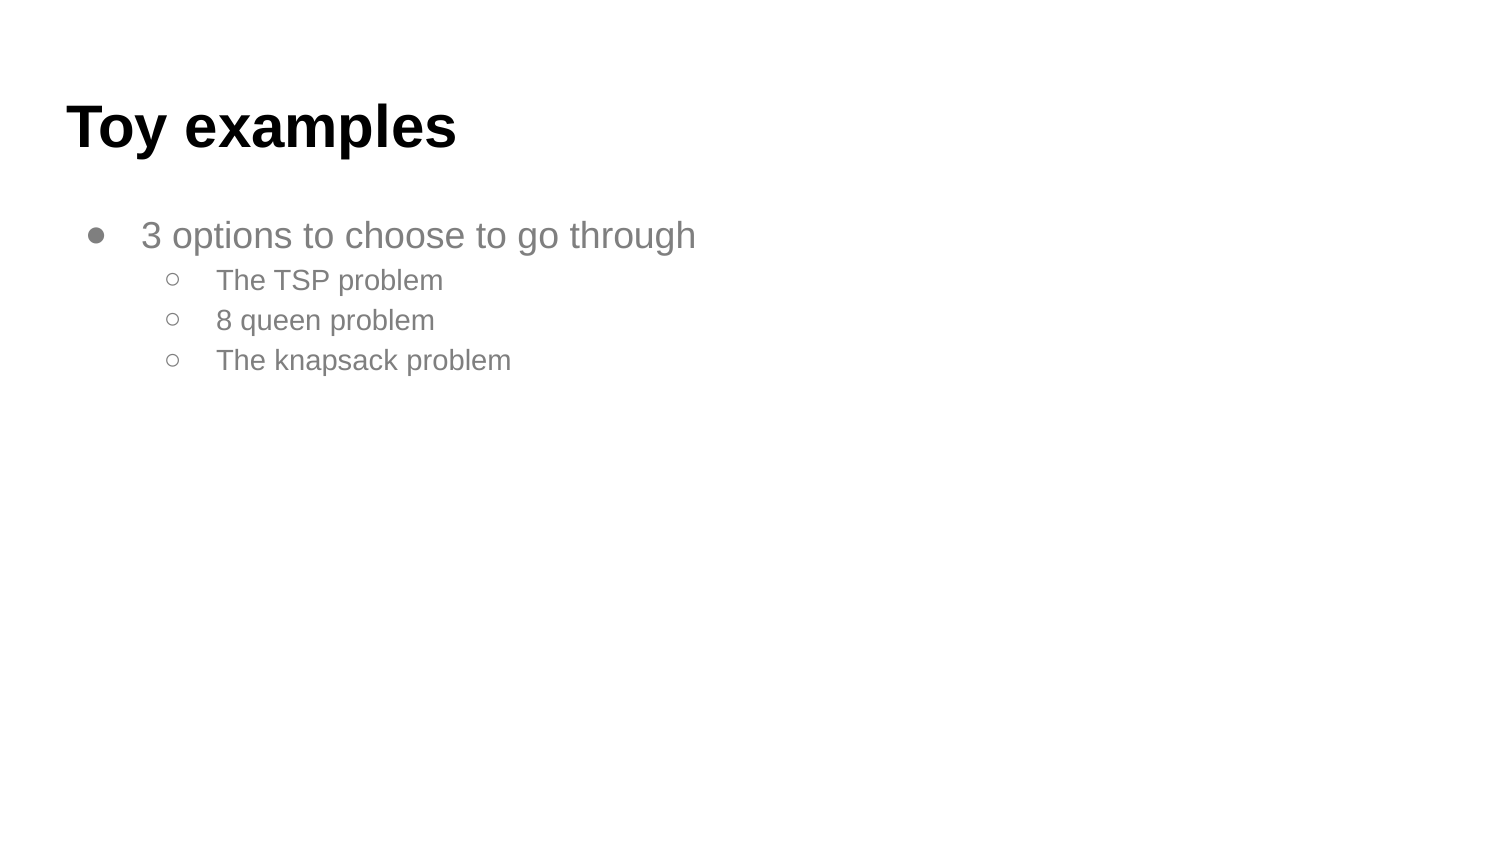

# Toy examples
3 options to choose to go through
The TSP problem
8 queen problem
The knapsack problem